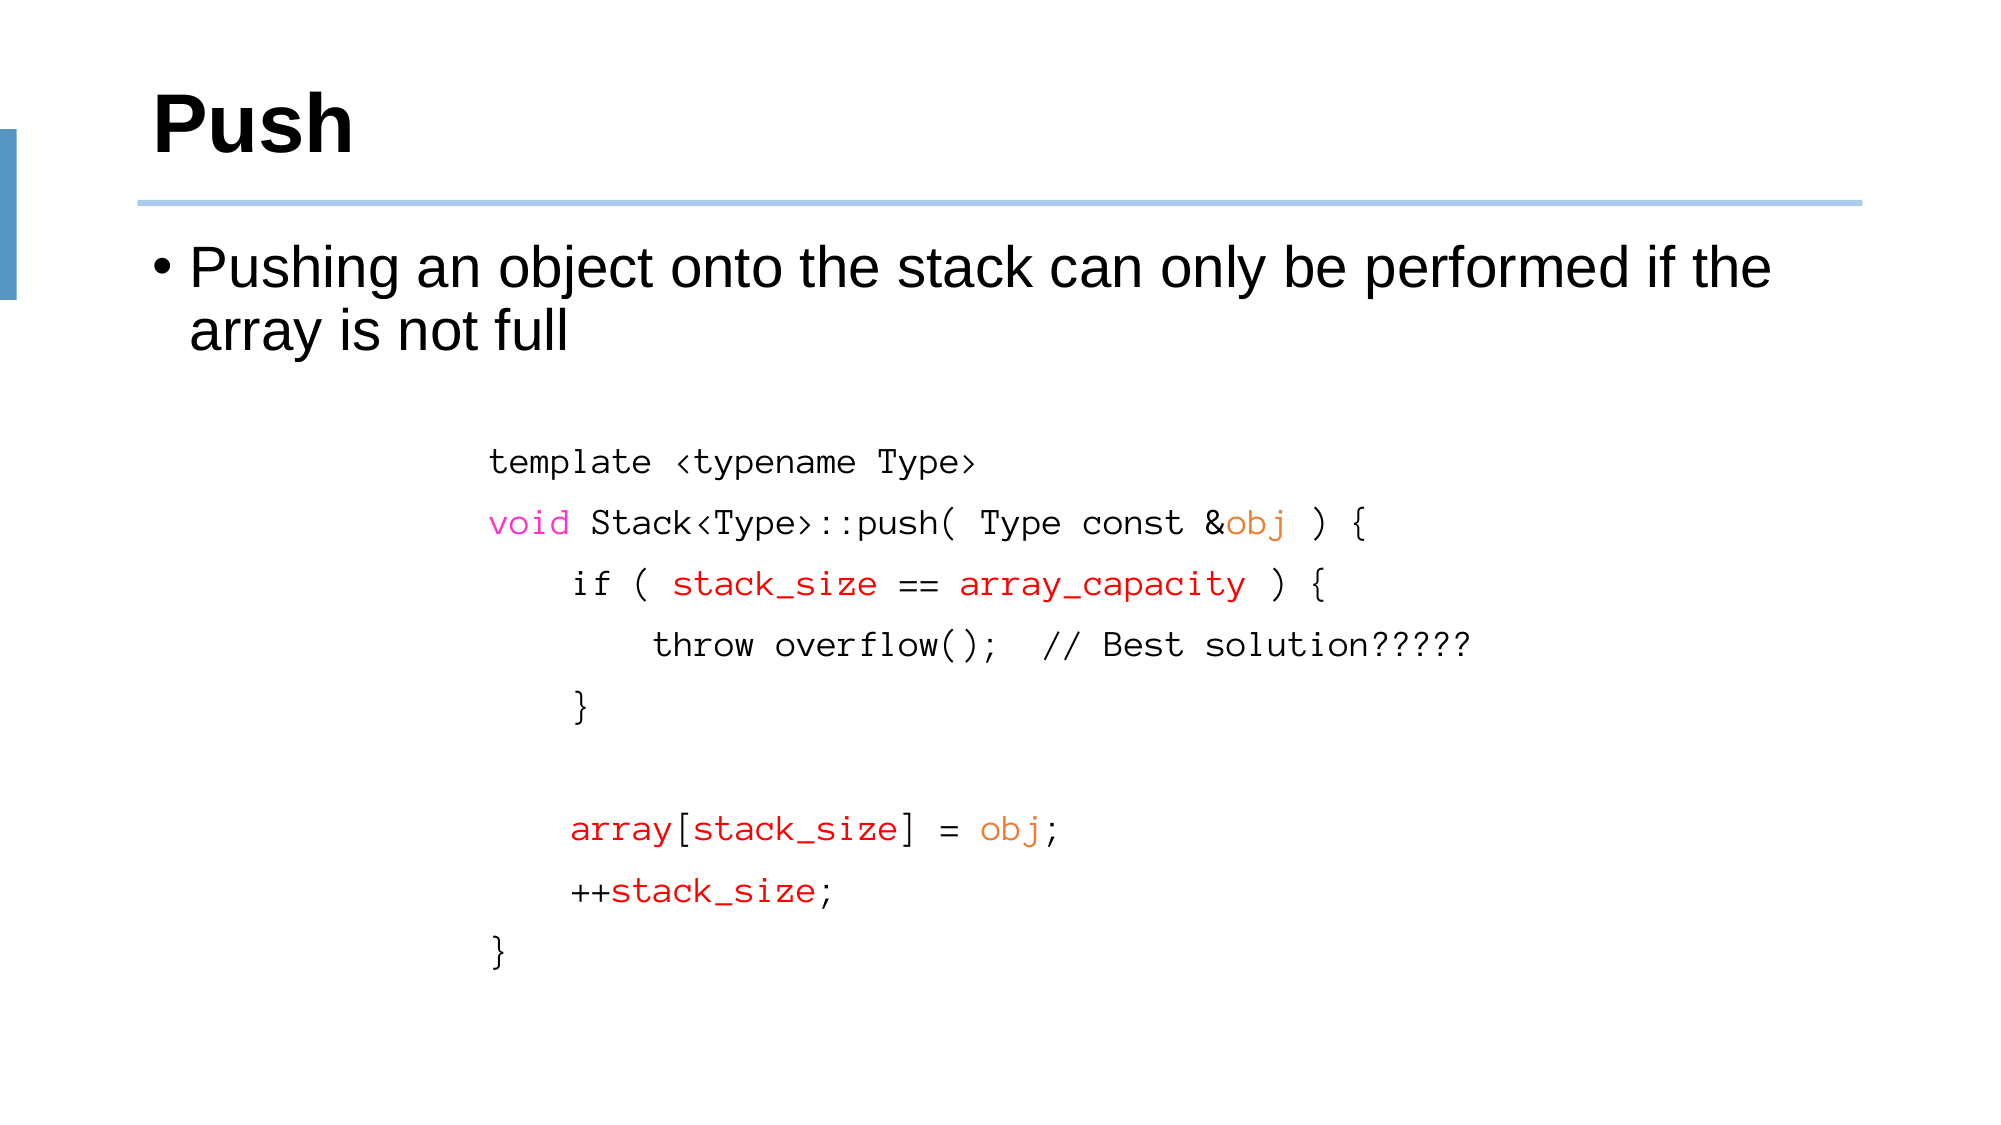

# Push
Pushing an object onto the stack can only be performed if the
array is not full

			template <typename Type>
			void Stack<Type>::push( Type const &obj ) {
			    if ( stack_size == array_capacity ) {
			        throw overflow();  // Best solution?????
			    }

			    array[stack_size] = obj;
			    ++stack_size;
			}